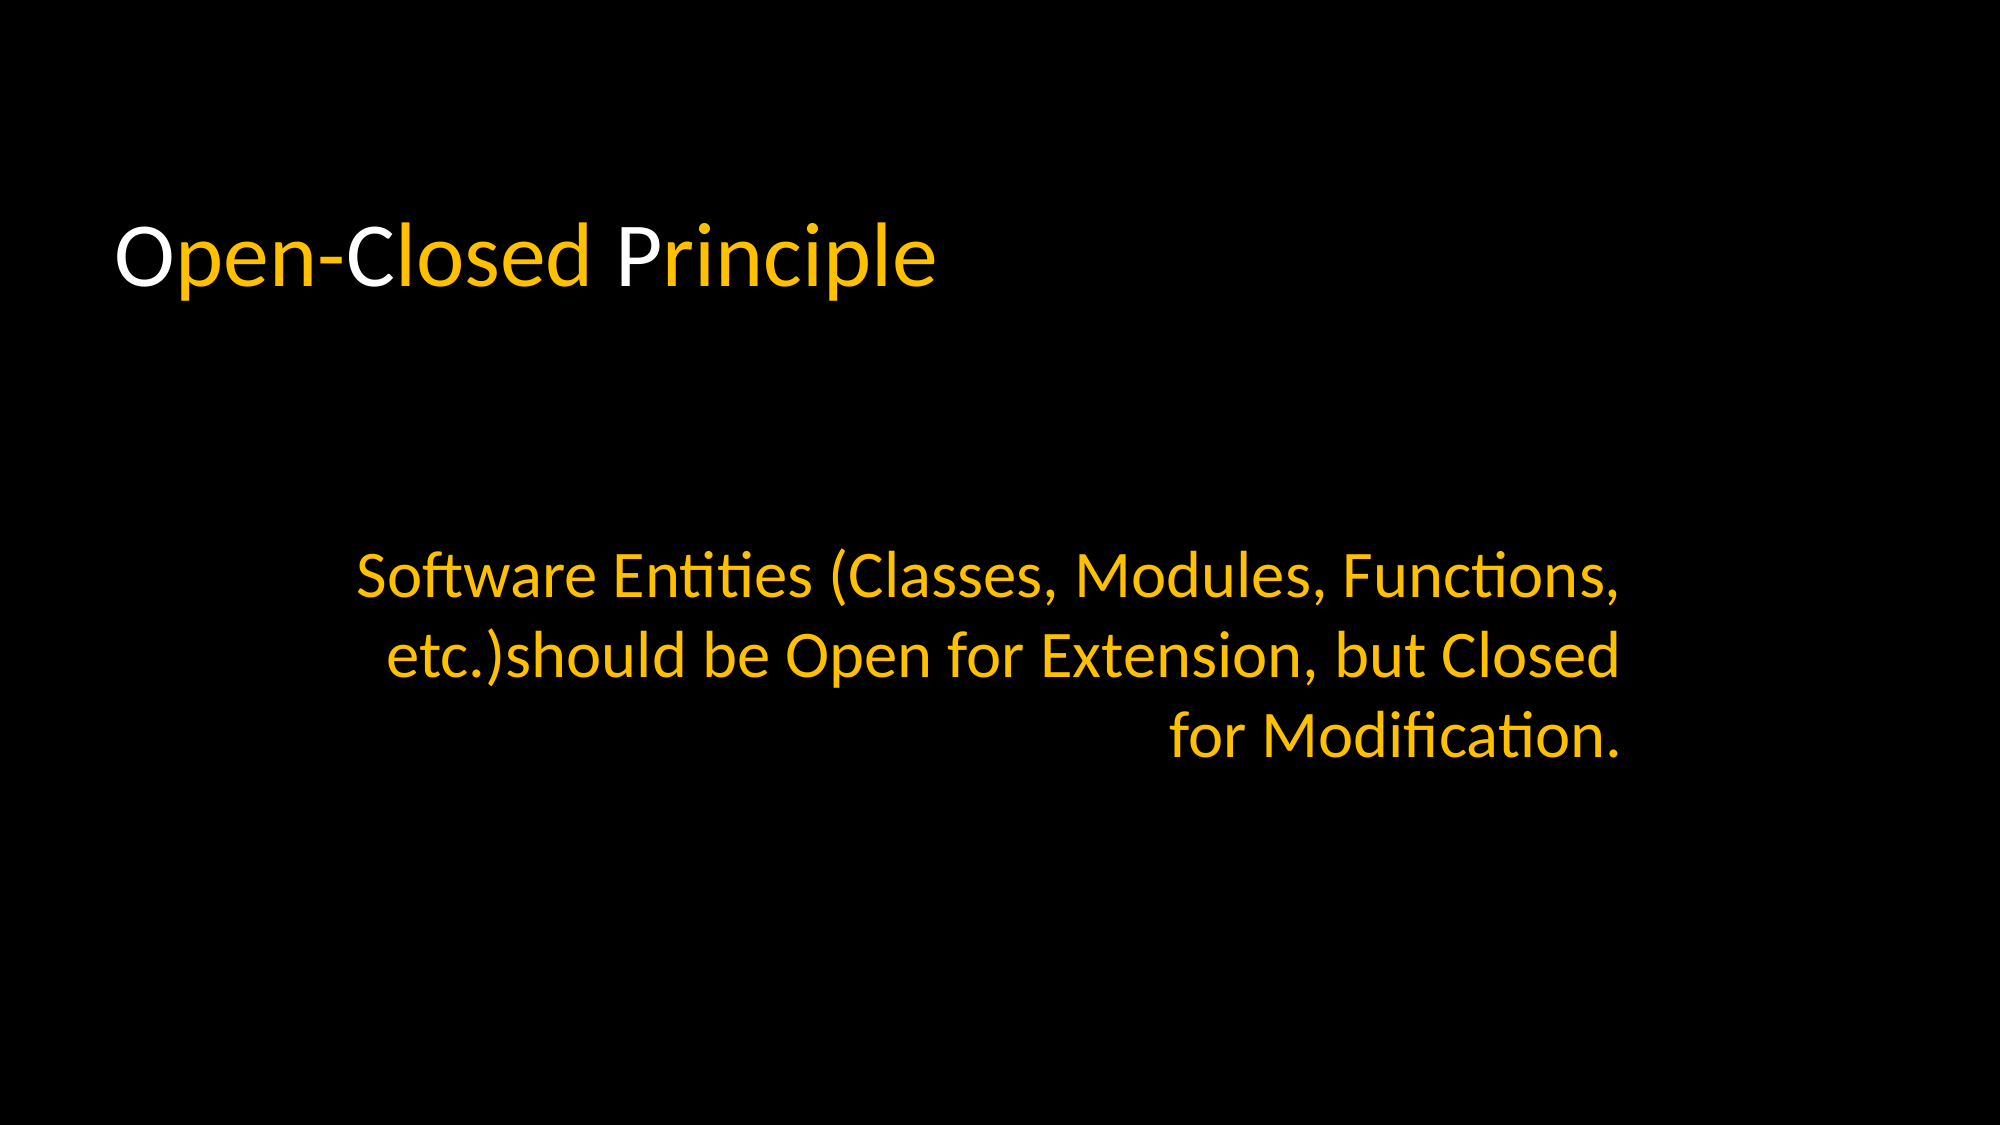

# Open-Closed Principle
Software Entities (Classes, Modules, Functions, etc.)should be Open for Extension, but Closed for Modification.